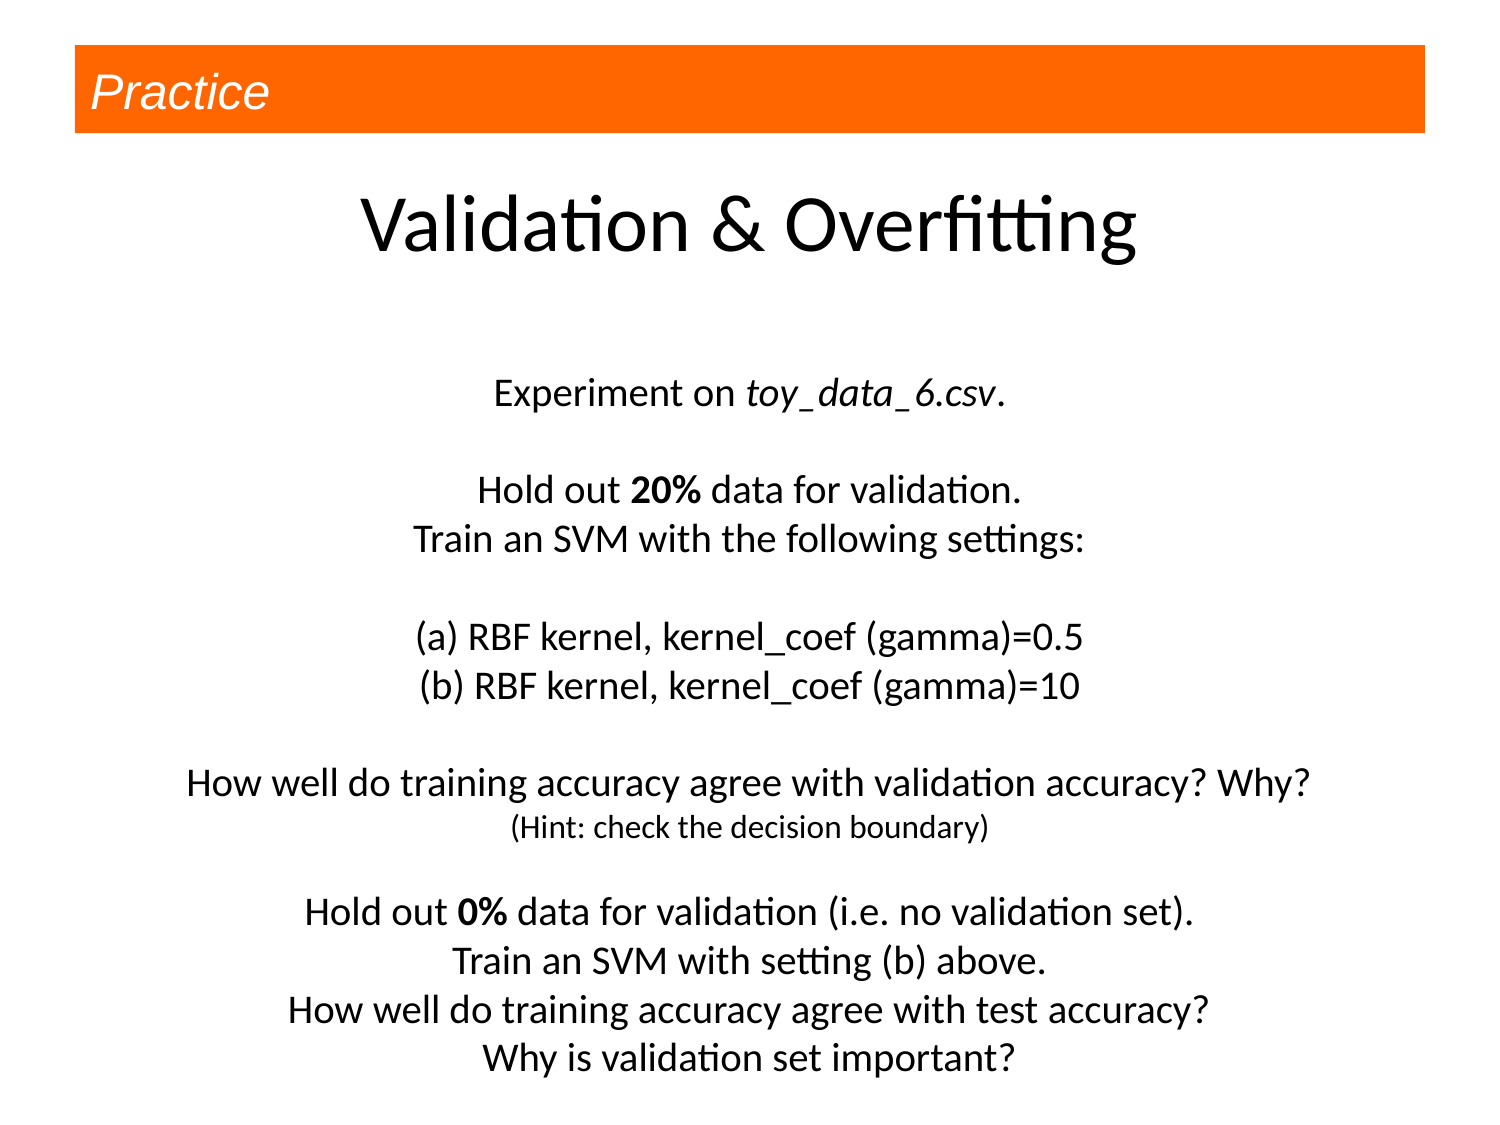

Practice
# Validation & Overfitting Experiment on toy_data_6.csv. Hold out 20% data for validation. Train an SVM with the following settings: (a) RBF kernel, kernel_coef (gamma)=0.5 (b) RBF kernel, kernel_coef (gamma)=10 How well do training accuracy agree with validation accuracy? Why? (Hint: check the decision boundary) Hold out 0% data for validation (i.e. no validation set). Train an SVM with setting (b) above. How well do training accuracy agree with test accuracy? Why is validation set important?